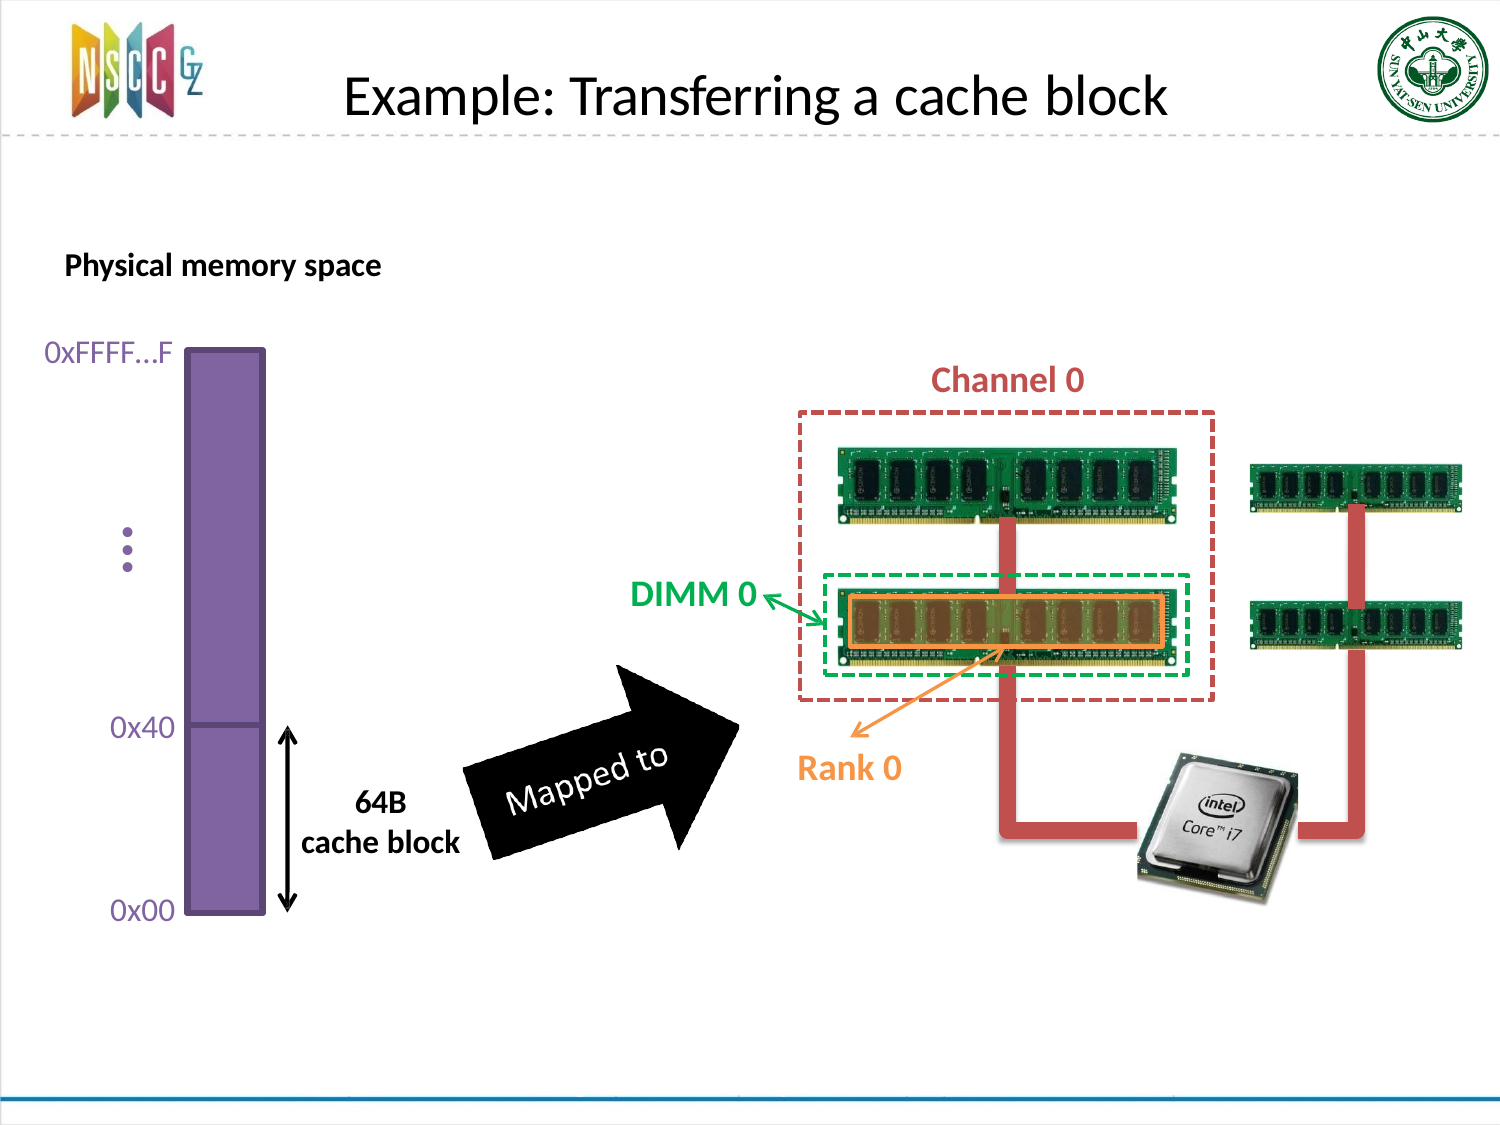

# Example: Transferring a cache block
Physical memory space
0xFFFF…F

Channel 0

...

DIMM 0

0x40

Rank 0

64B
cache block
0x00